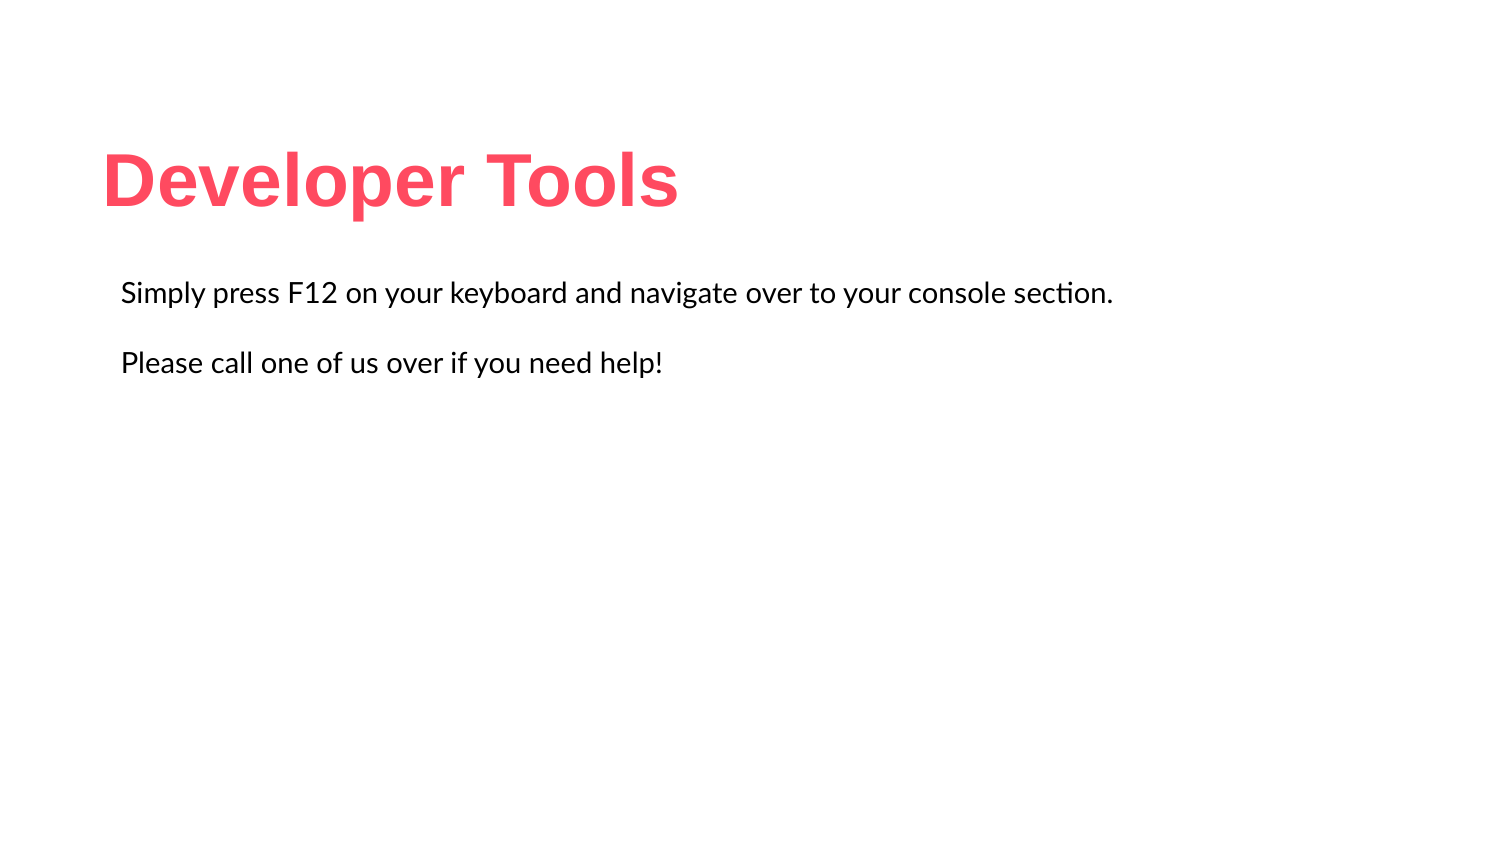

Developer Tools
Simply press F12 on your keyboard and navigate over to your console section.

Please call one of us over if you need help!